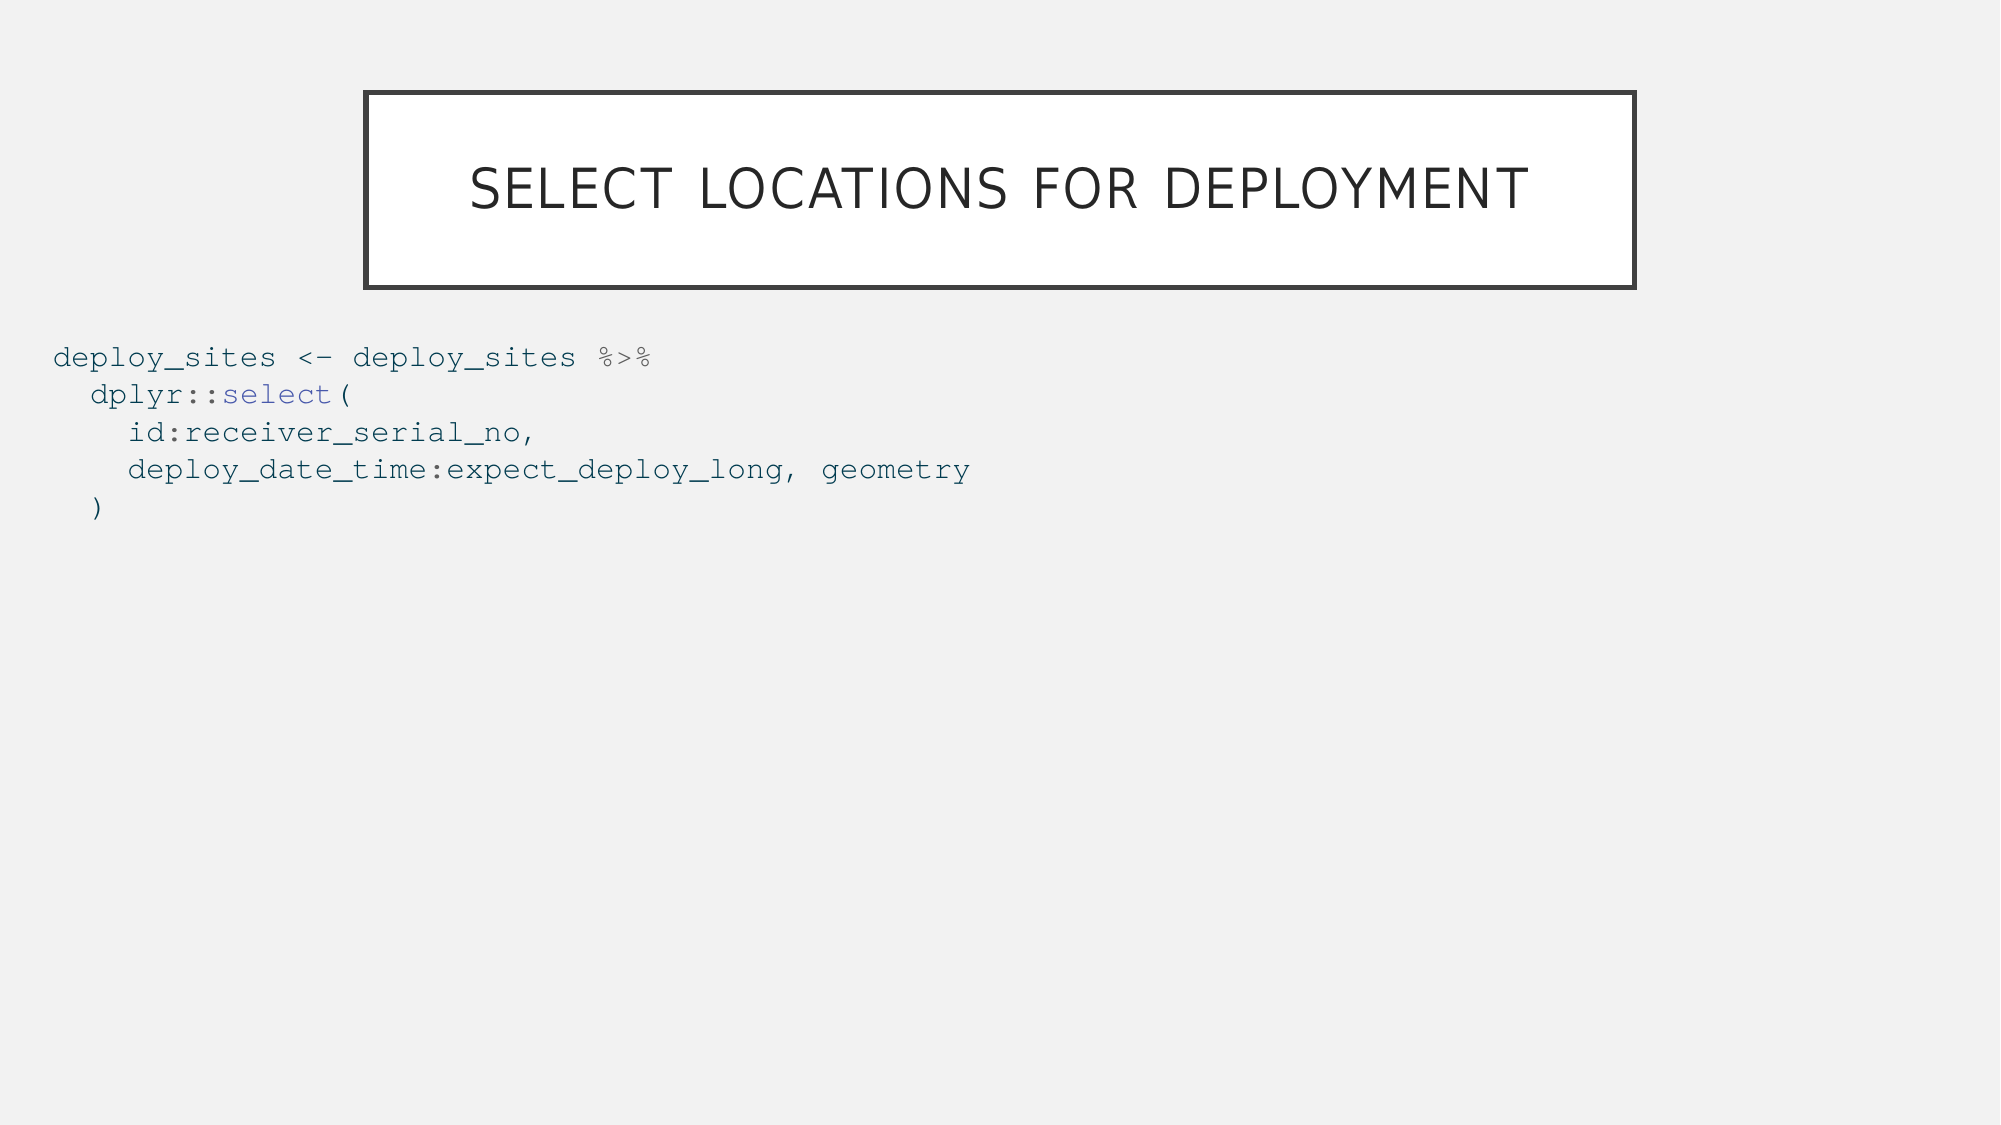

# Select locations for deployment
deploy_sites <- deploy_sites %>%
  dplyr::select(
    id:receiver_serial_no,
    deploy_date_time:expect_deploy_long, geometry
  )